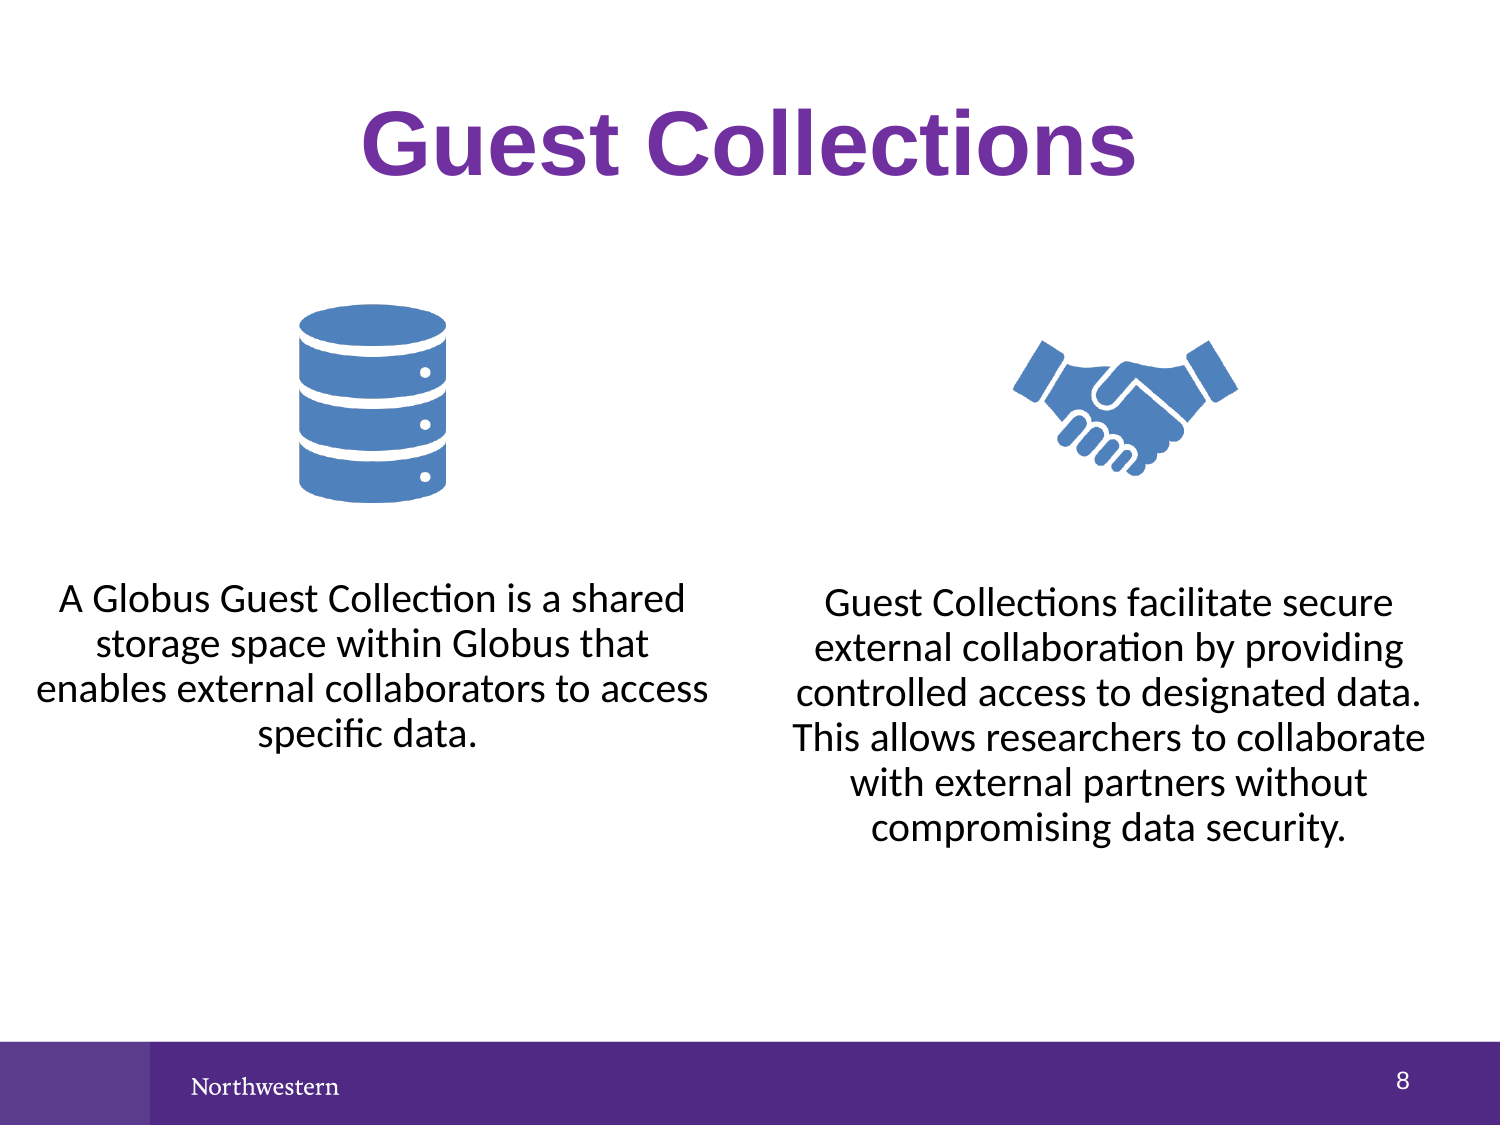

# Guest Collections
A Globus Guest Collection is a shared storage space within Globus that enables external collaborators to access specific data.
Guest Collections facilitate secure external collaboration by providing controlled access to designated data. This allows researchers to collaborate with external partners without compromising data security.
8